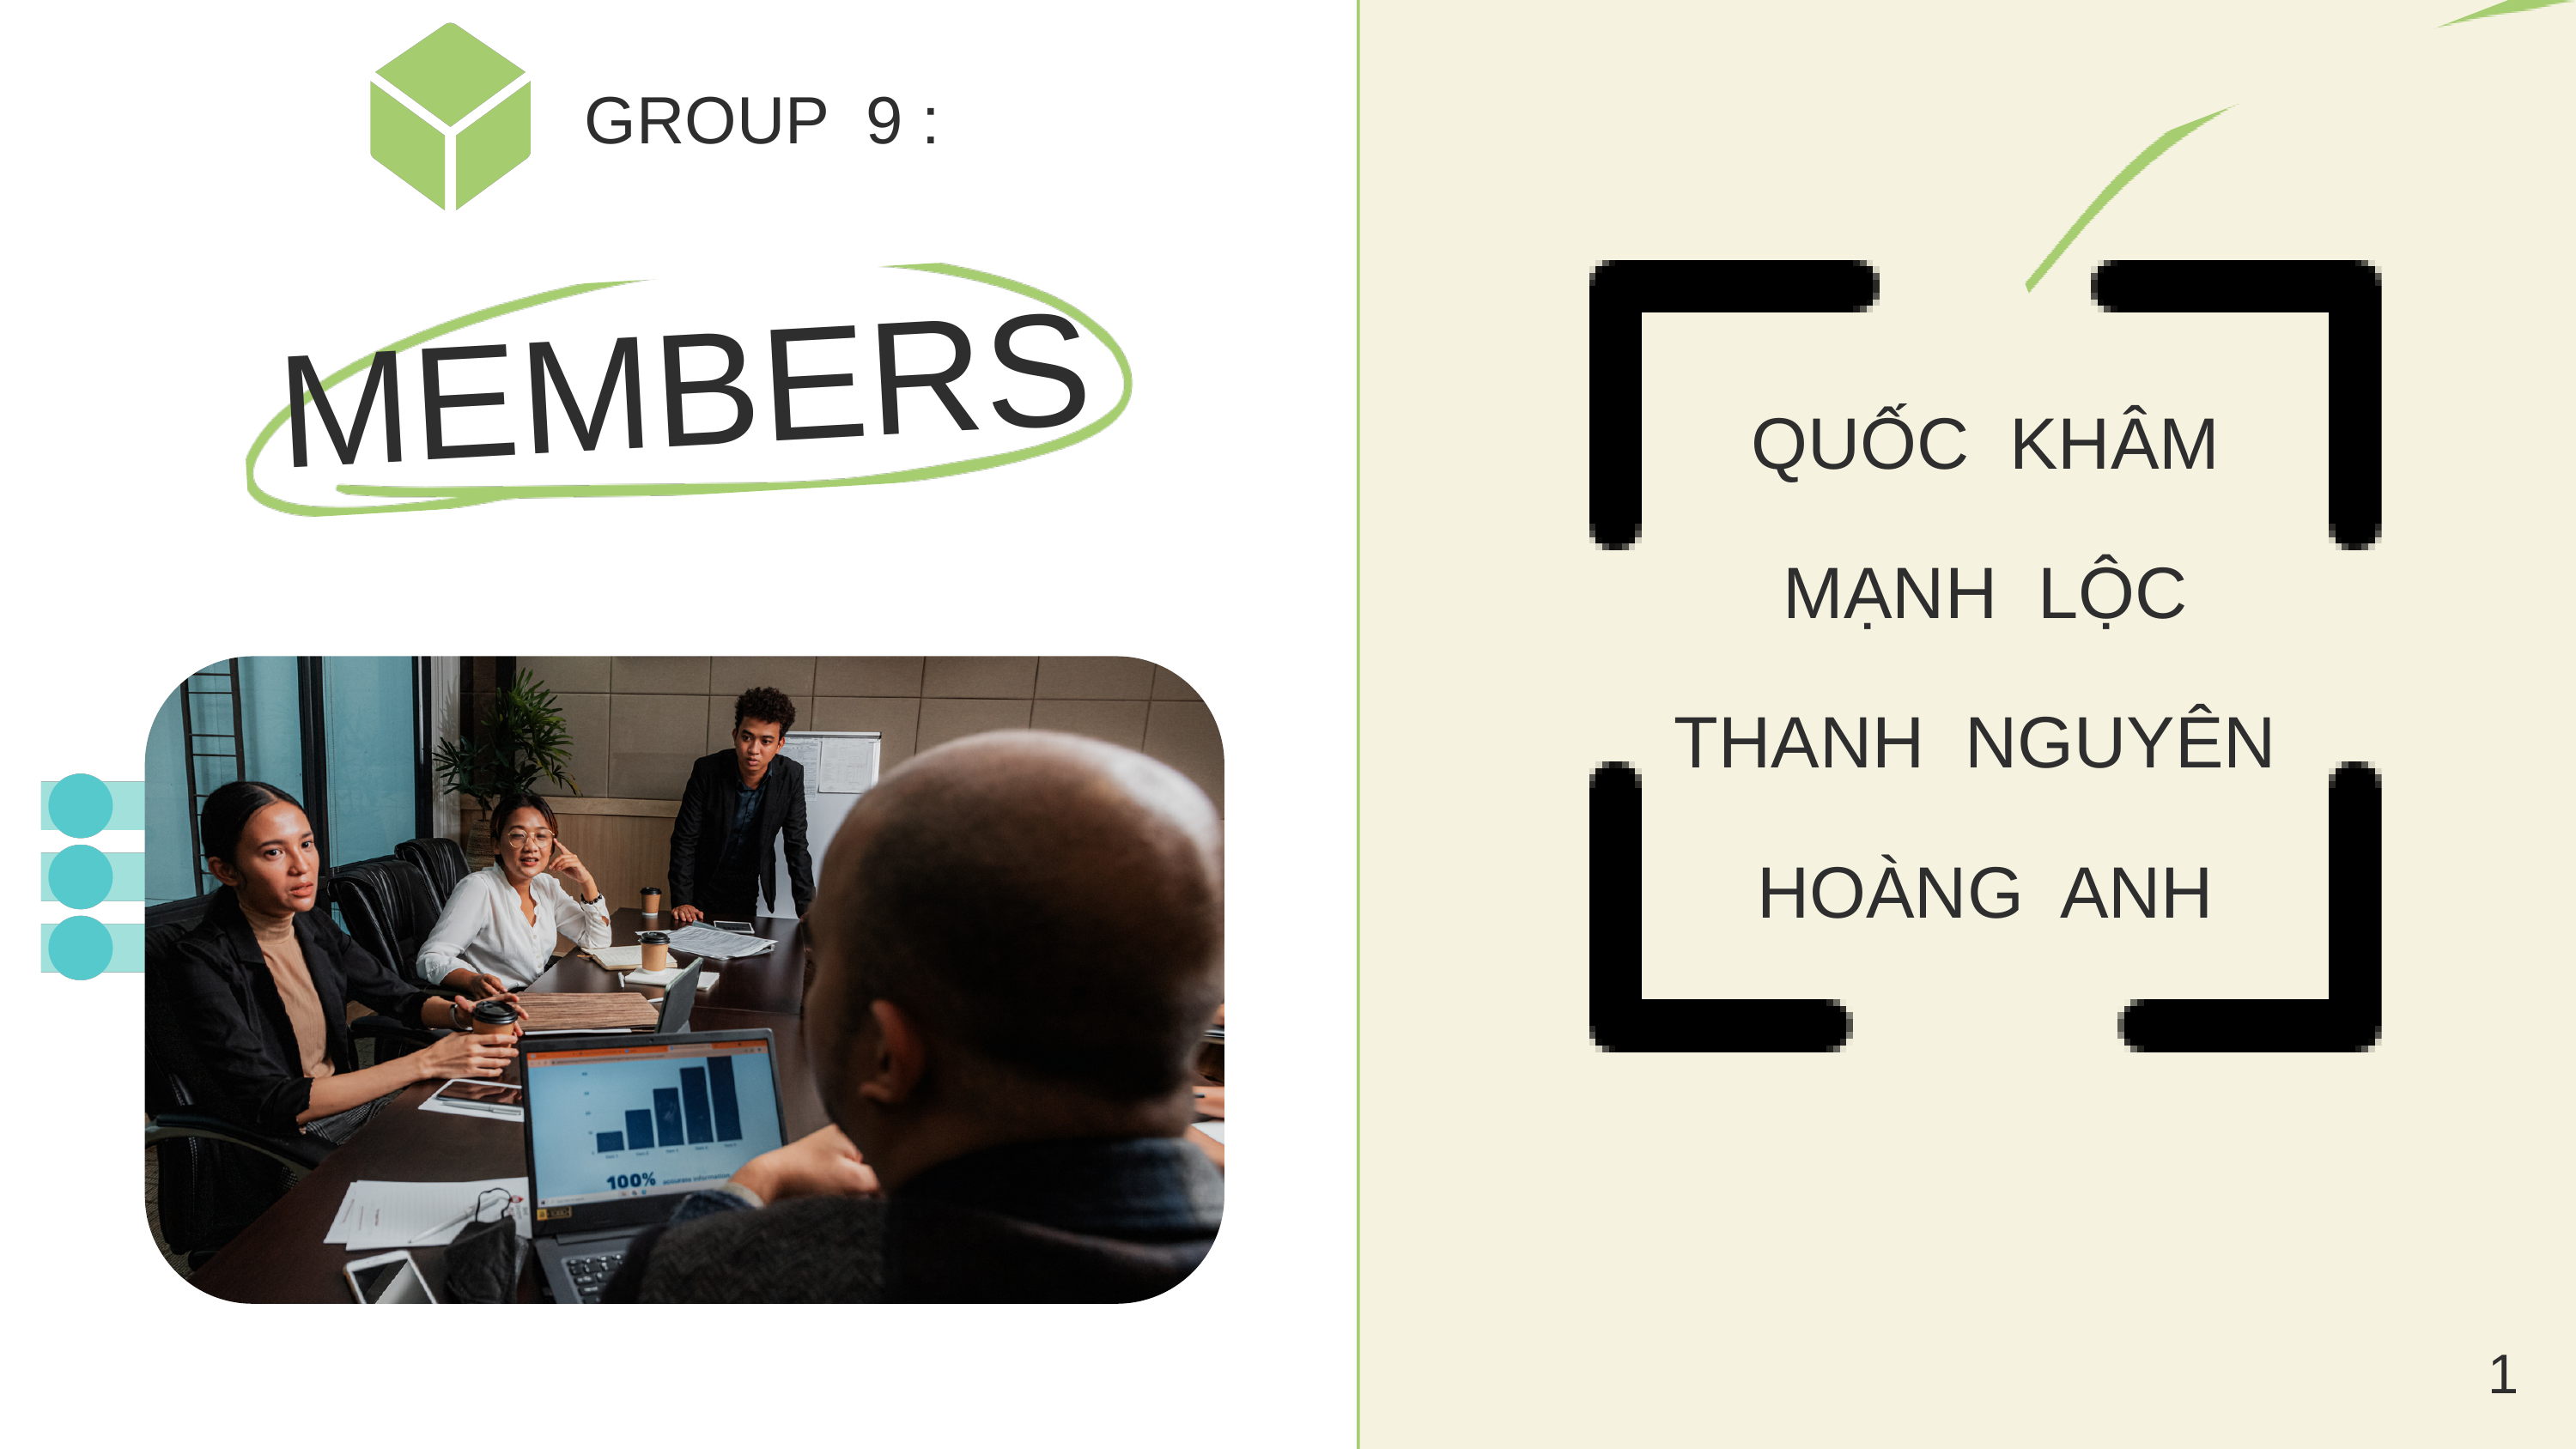

GROUP  9 :

MEMBERS

QUỐC  KHÂM
MẠNH  LỘC
THANH  NGUYÊN
HOÀNG  ANH

1